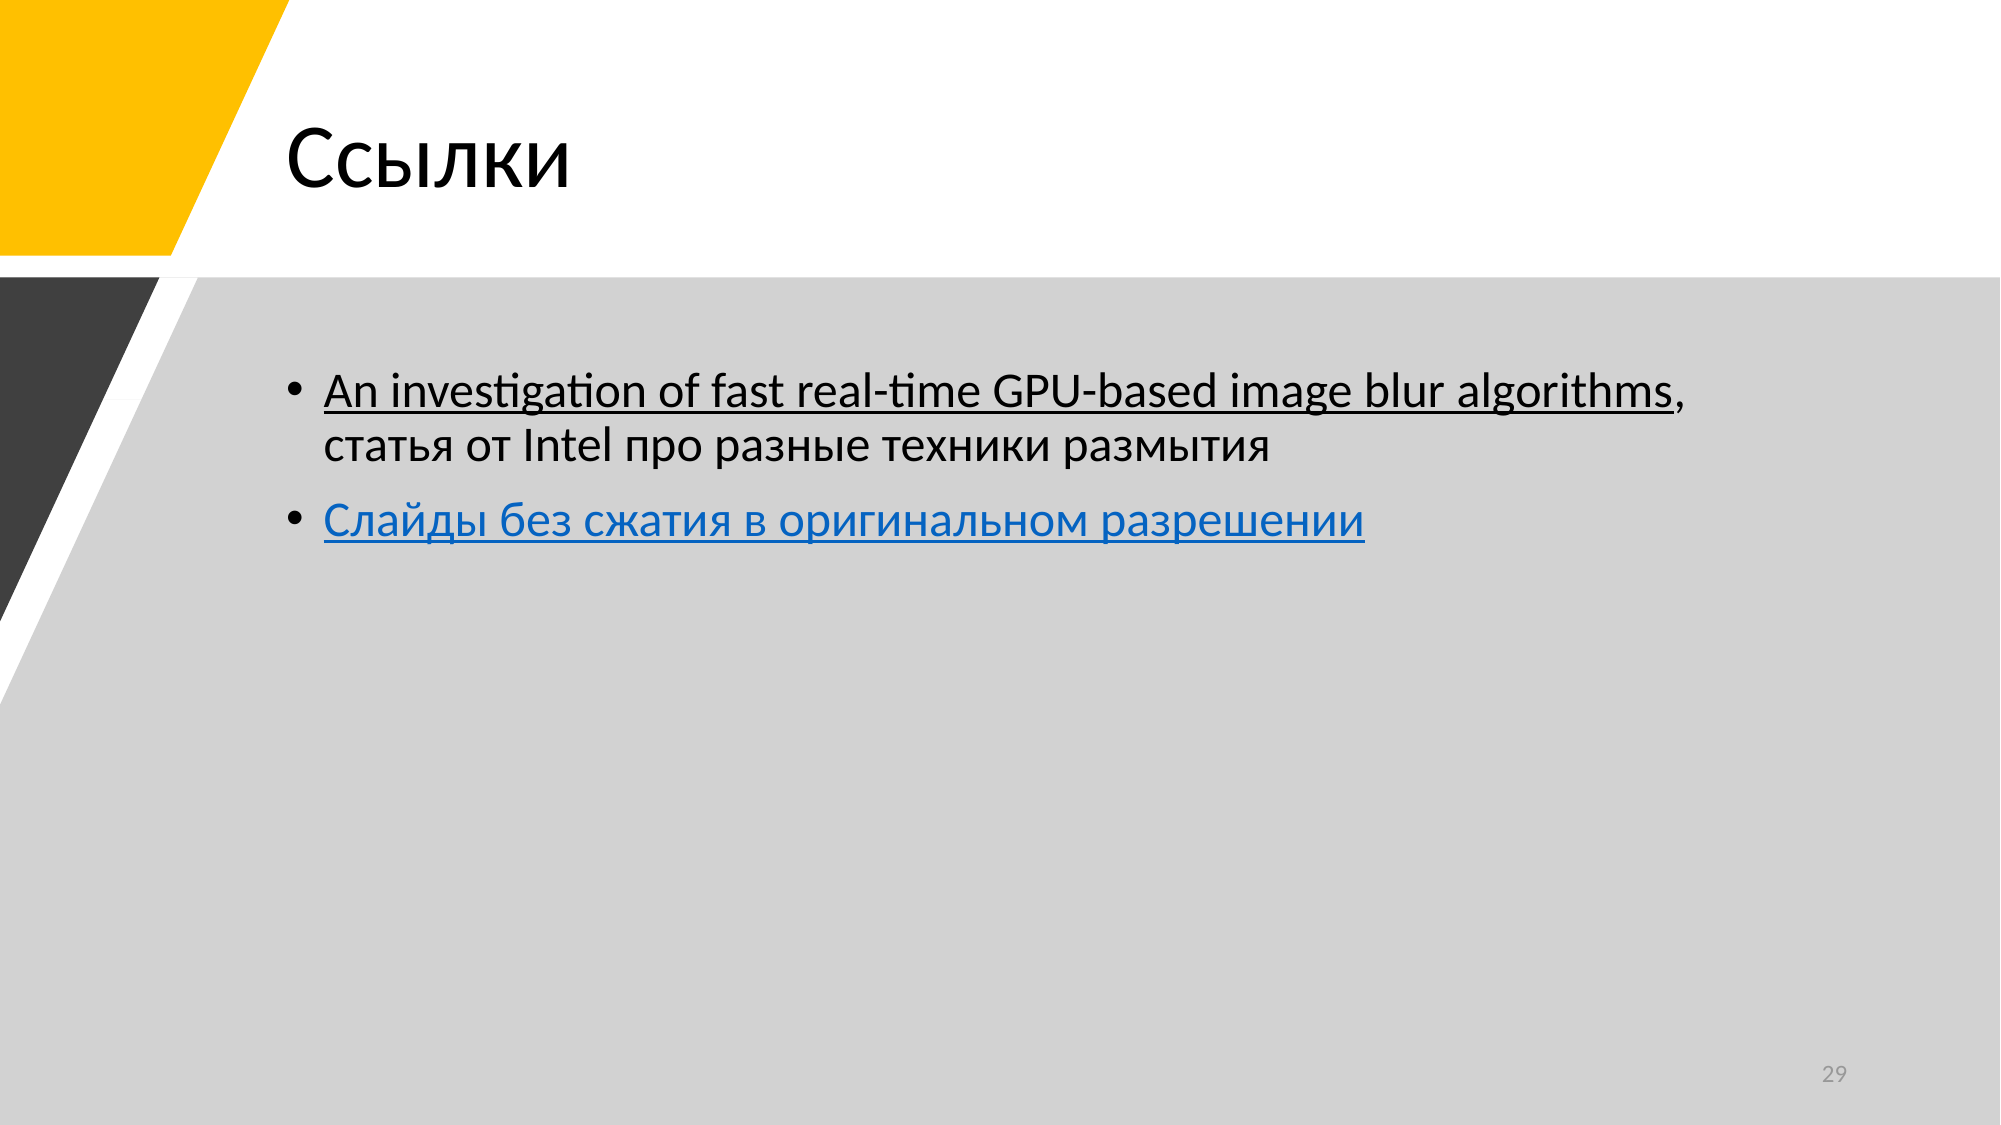

# Ссылки

An investigation of fast real-time GPU-based image blur algorithms, статья от Intel про разные техники размытия
Слайды без сжатия в оригинальном разрешении
29